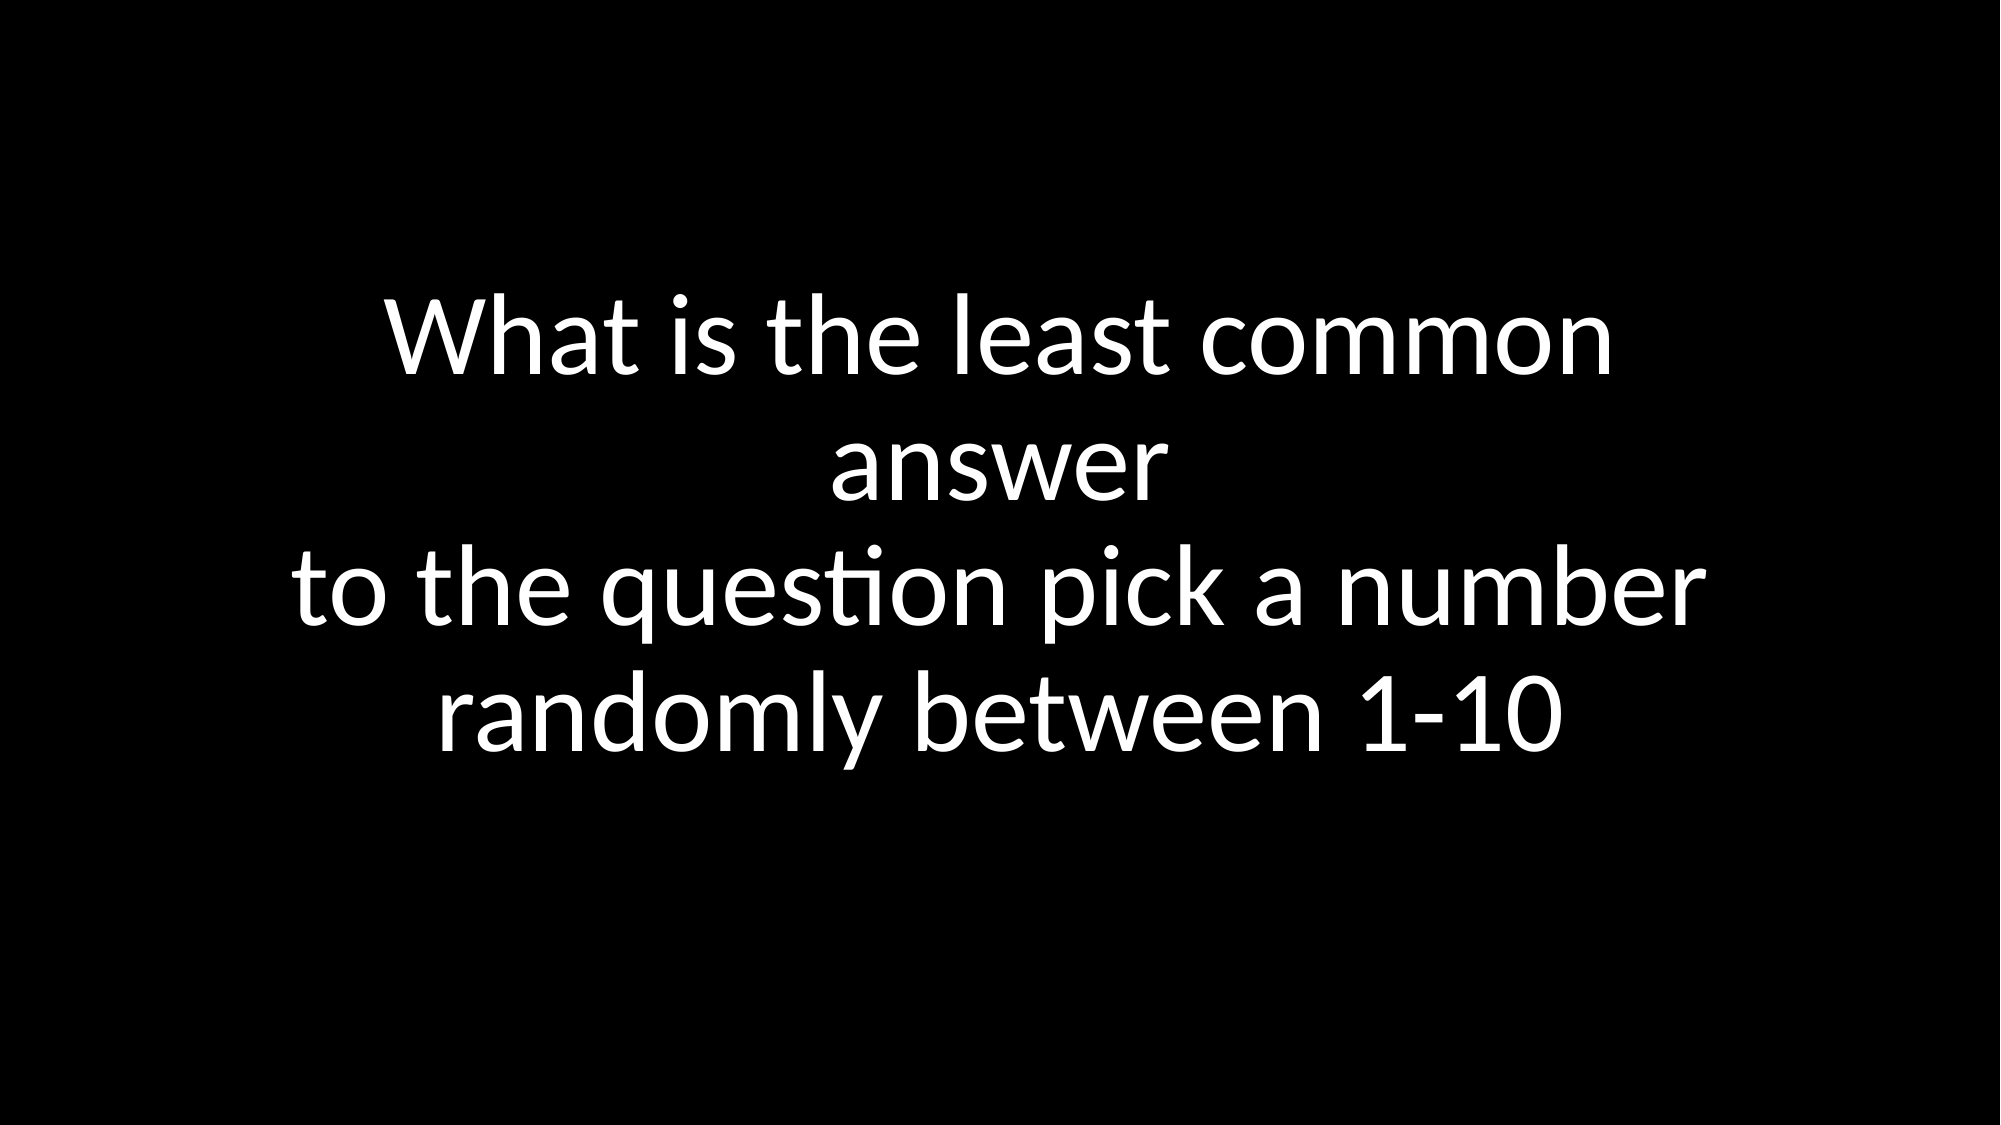

# What is the least common answer to the question pick a number randomly between 1-10